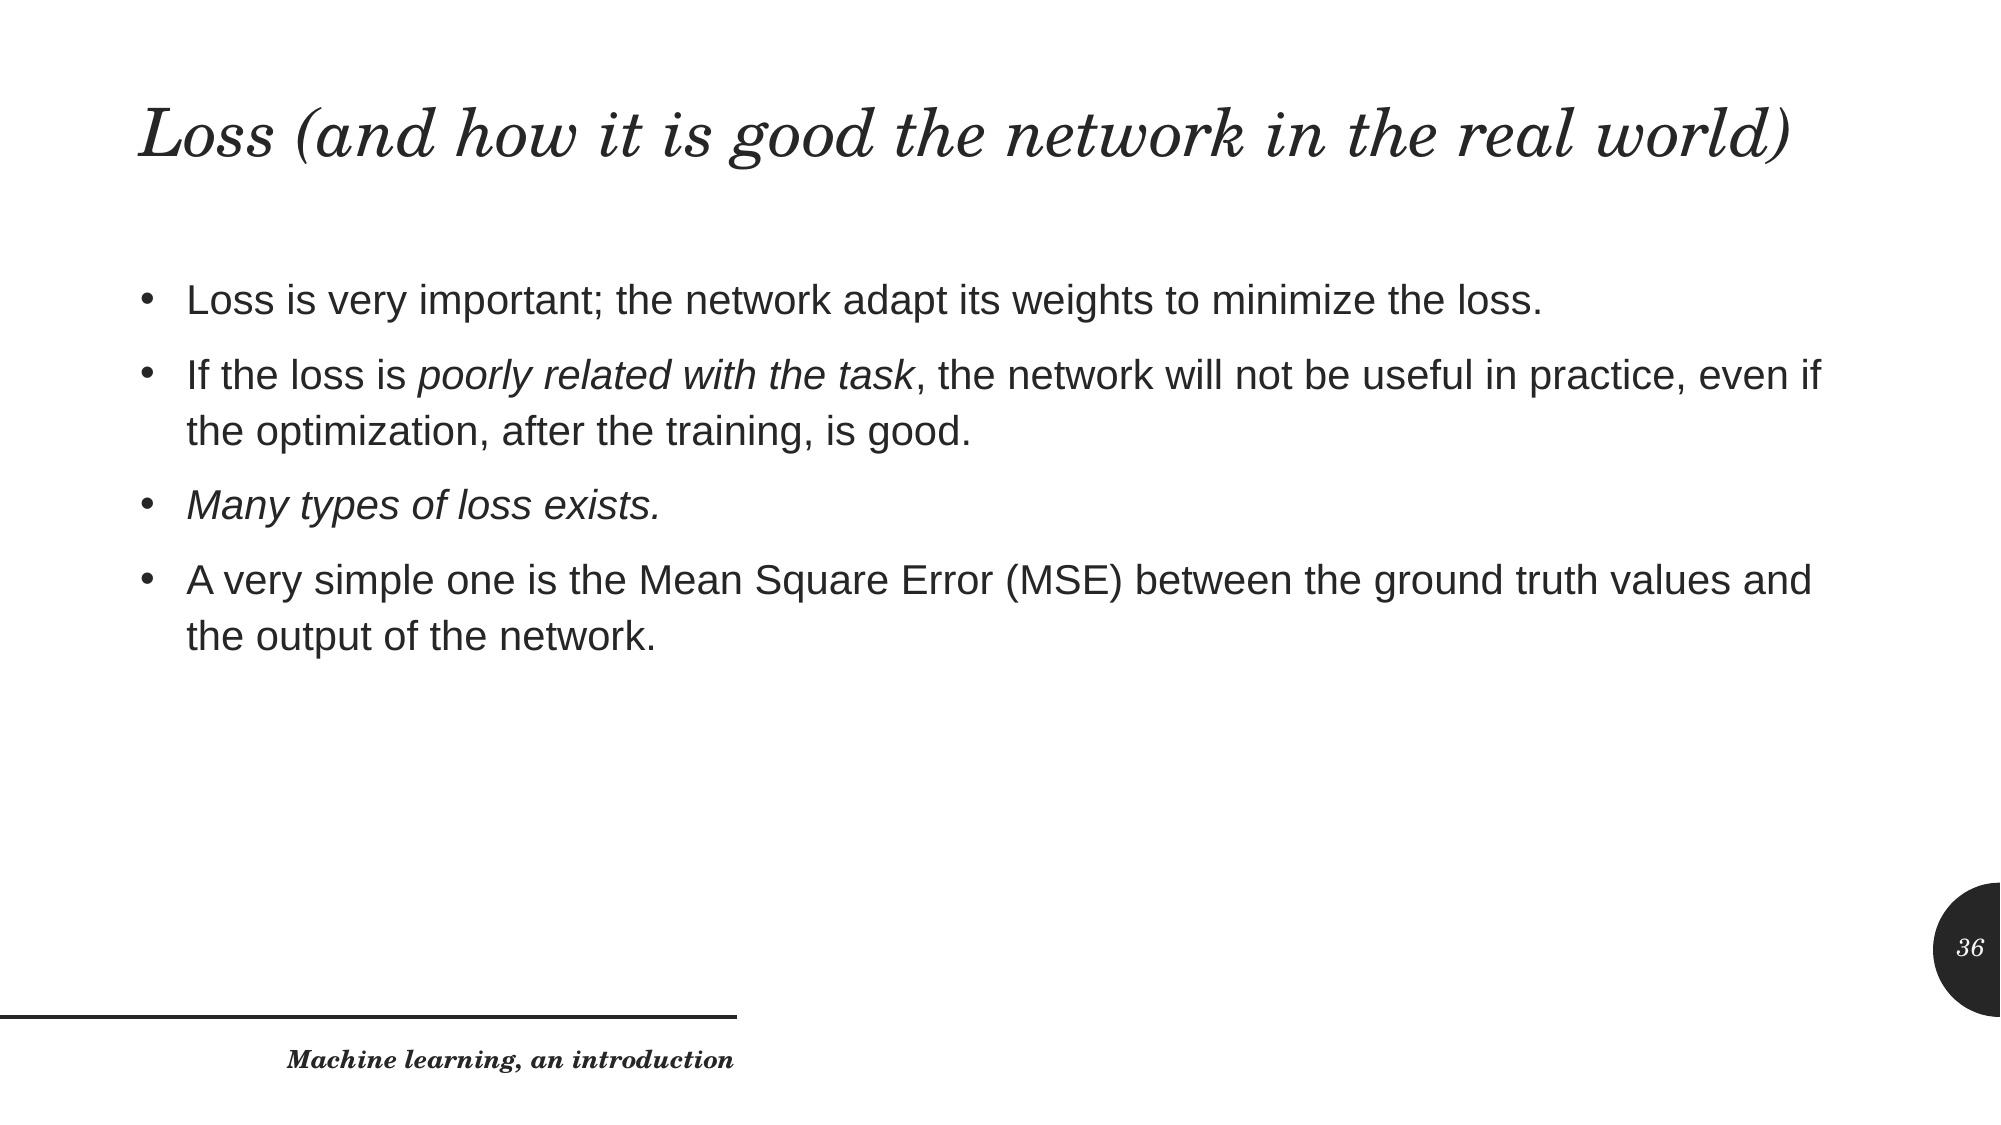

# Loss (and how it is good the network in the real world)
Loss is very important; the network adapt its weights to minimize the loss.
If the loss is poorly related with the task, the network will not be useful in practice, even if the optimization, after the training, is good.
Many types of loss exists.
A very simple one is the Mean Square Error (MSE) between the ground truth values and the output of the network.

36
Machine learning, an introduction